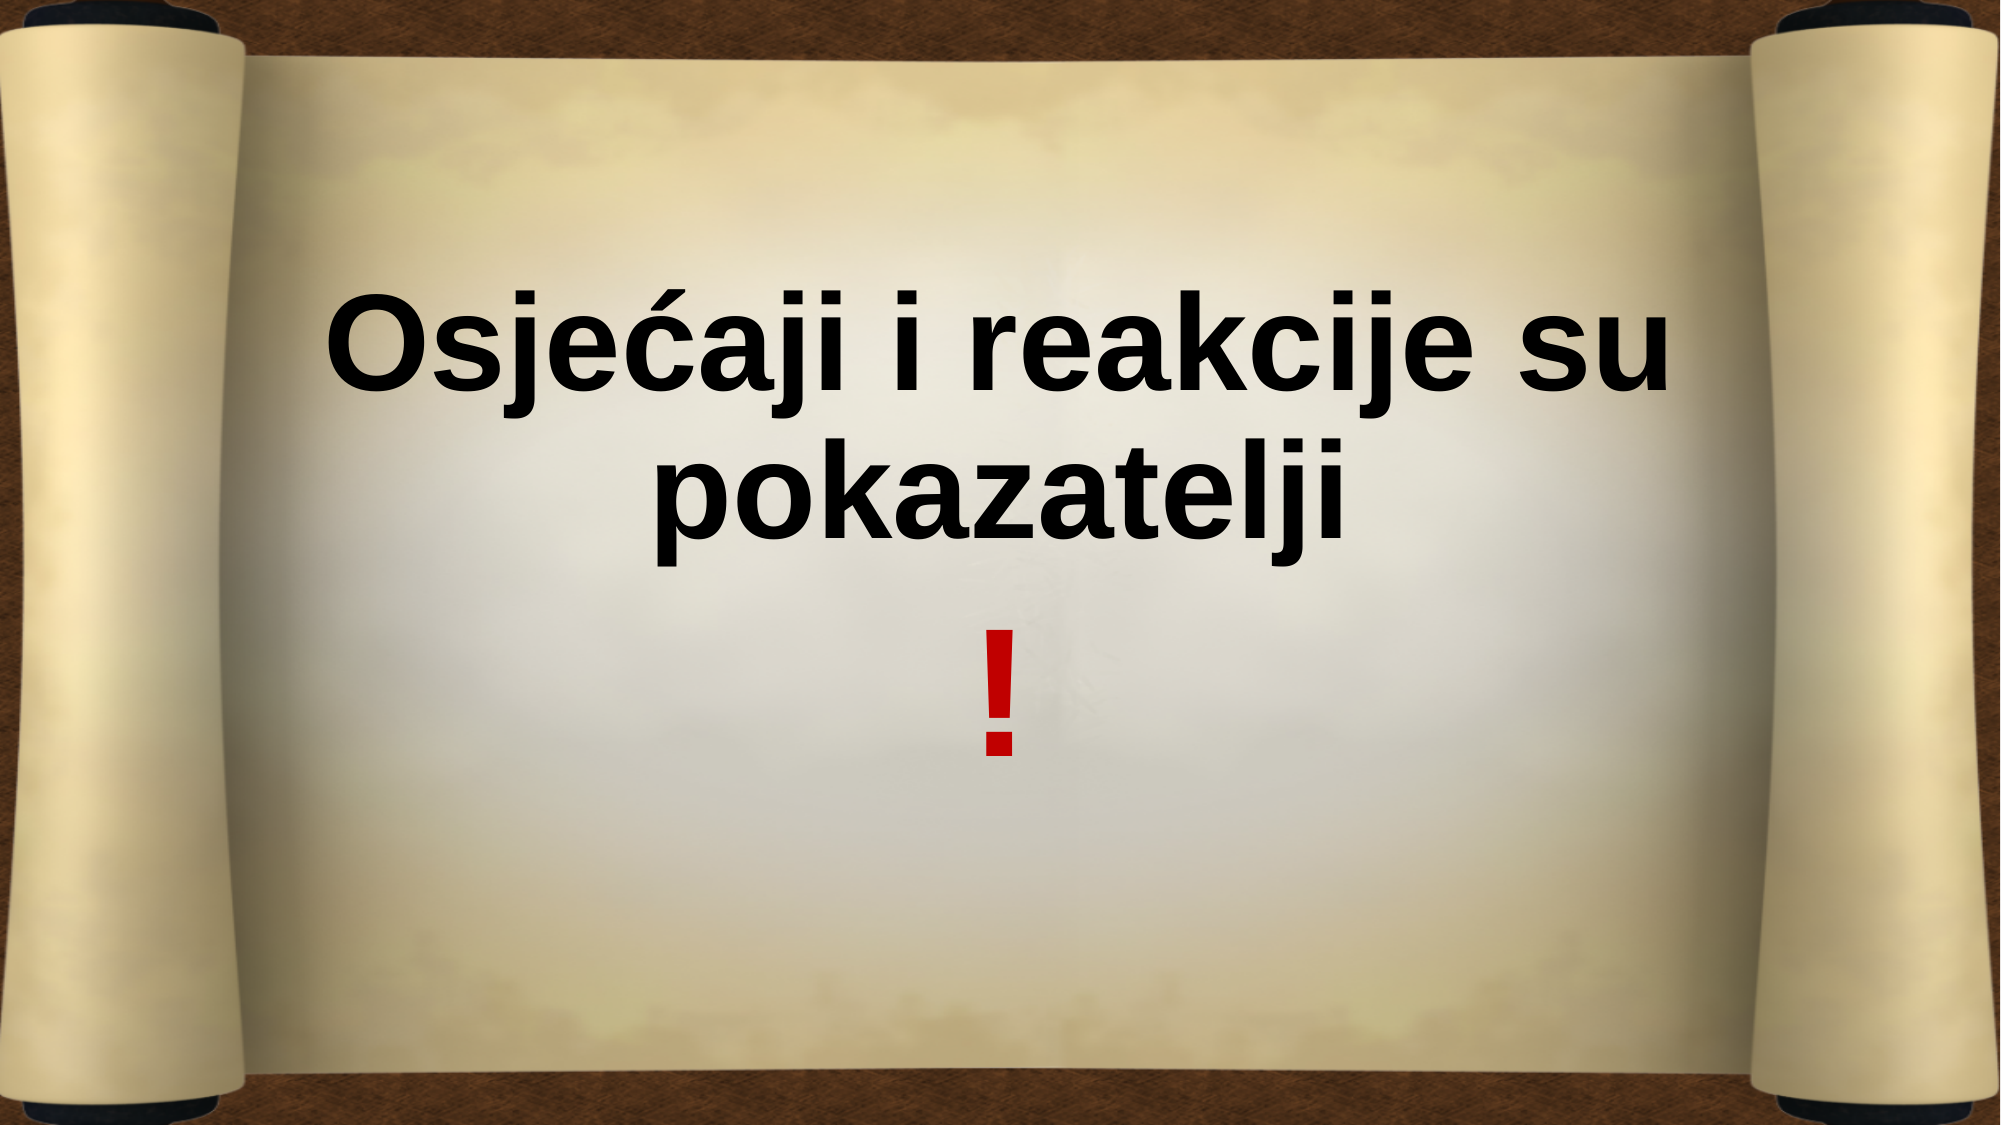

# Osjećaji i reakcije su pokazatelji
!